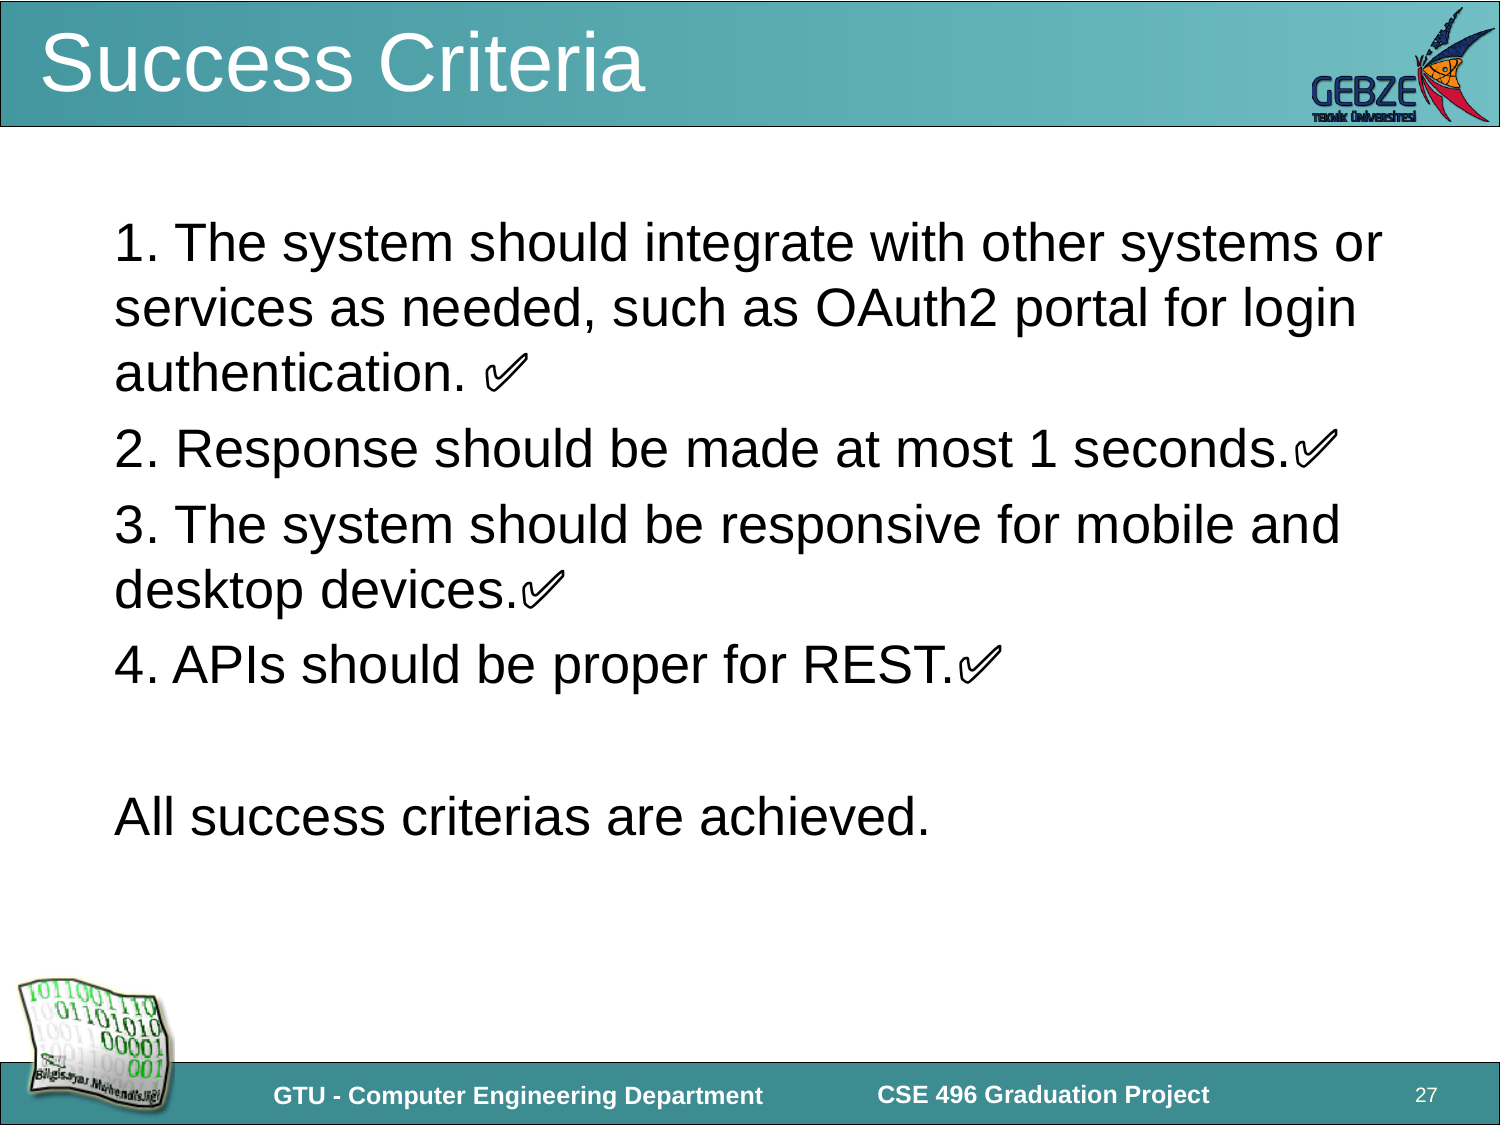

# Success Criteria
1. The system should integrate with other systems or services as needed, such as OAuth2 portal for login authentication. ✅
2. Response should be made at most 1 seconds.✅
3. The system should be responsive for mobile and desktop devices.✅
4. APIs should be proper for REST.✅

All success criterias are achieved.
27